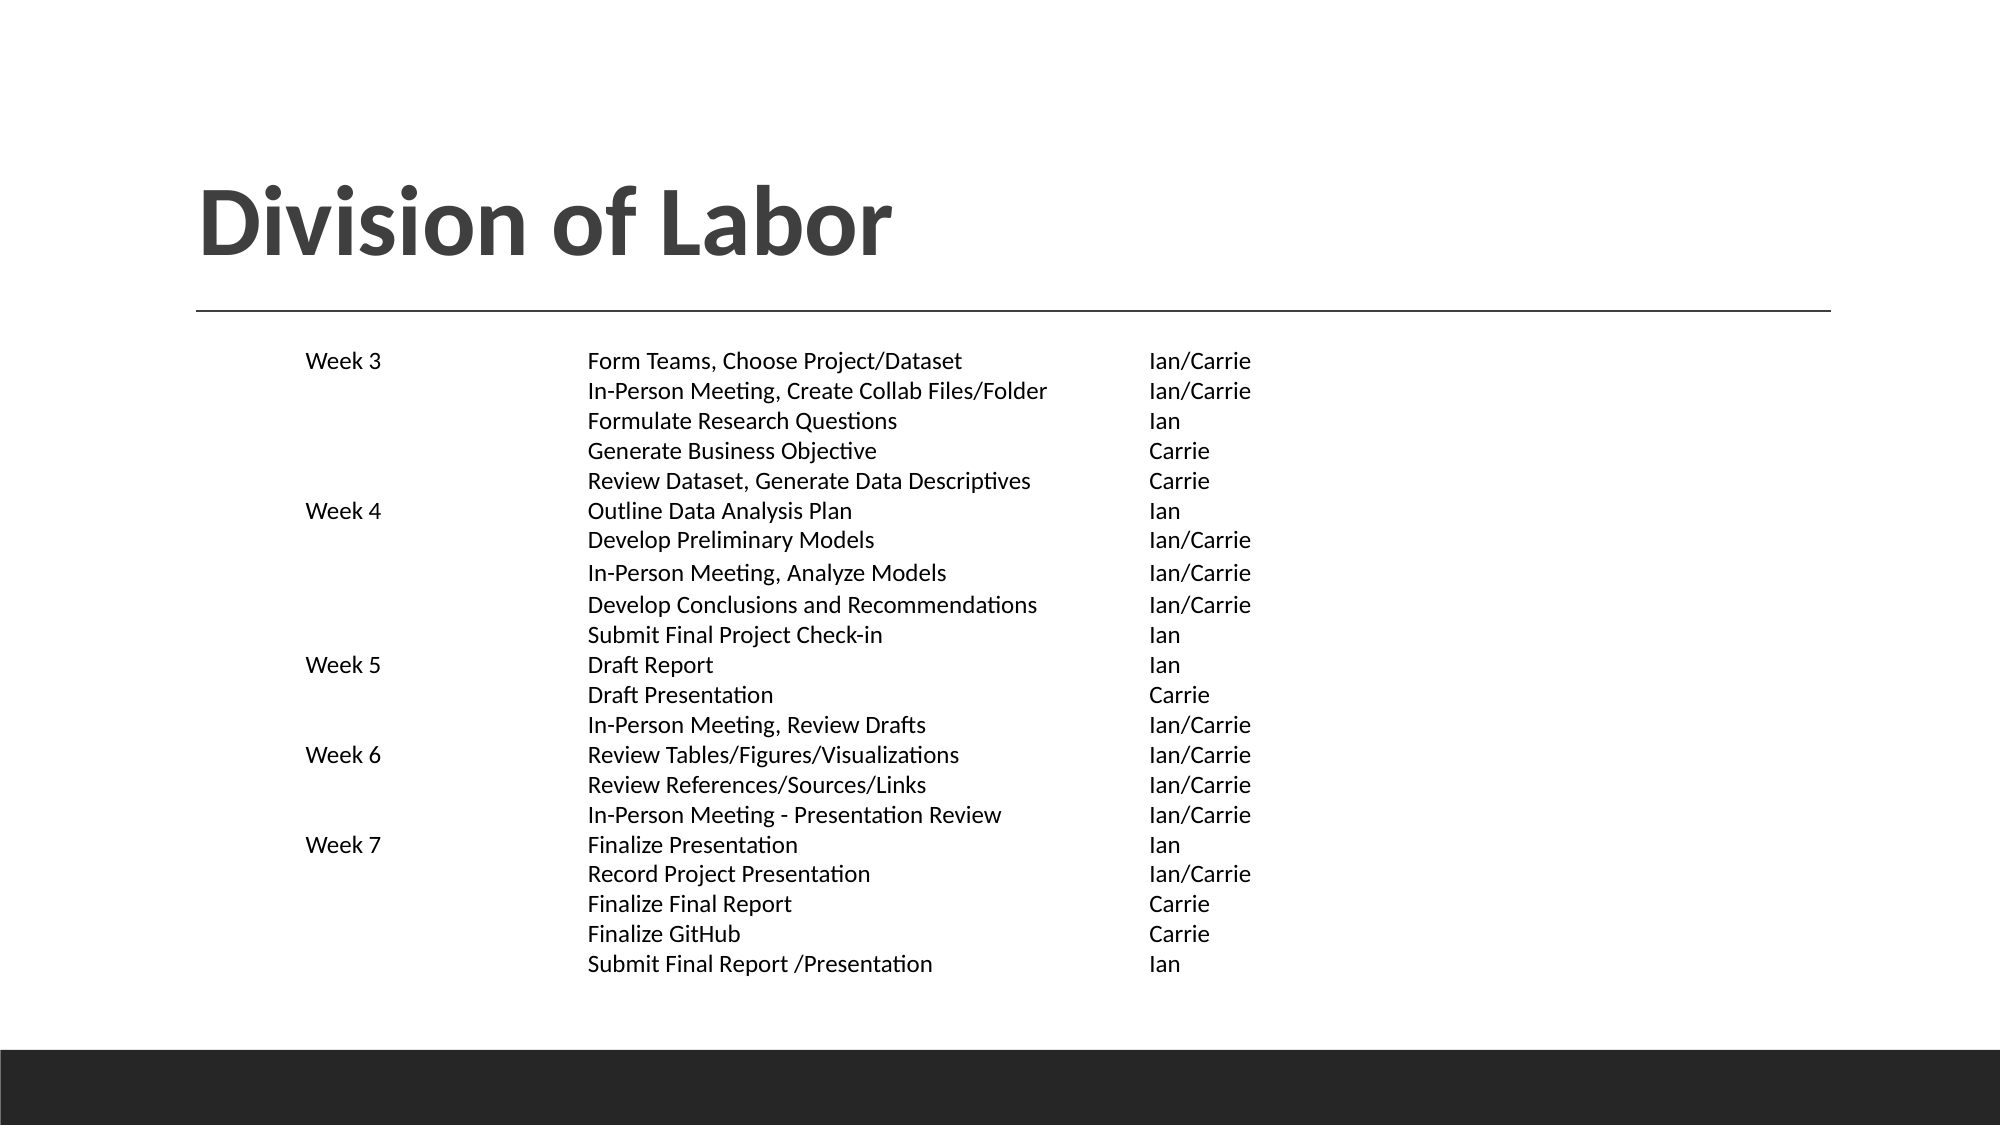

# Division of Labor
| Week 3 | Form Teams, Choose Project/Dataset | Ian/Carrie |
| --- | --- | --- |
|  | In-Person Meeting, Create Collab Files/Folder | Ian/Carrie |
|  | Formulate Research Questions | Ian |
|  | Generate Business Objective | Carrie |
|  | Review Dataset, Generate Data Descriptives | Carrie |
| Week 4 | Outline Data Analysis Plan | Ian |
|  | Develop Preliminary Models | Ian/Carrie |
|  | In-Person Meeting, Analyze Models | Ian/Carrie |
|  | Develop Conclusions and Recommendations | Ian/Carrie |
|  | Submit Final Project Check-in | Ian |
| Week 5 | Draft Report | Ian |
|  | Draft Presentation | Carrie |
|  | In-Person Meeting, Review Drafts | Ian/Carrie |
| Week 6 | Review Tables/Figures/Visualizations | Ian/Carrie |
|  | Review References/Sources/Links | Ian/Carrie |
|  | In-Person Meeting - Presentation Review | Ian/Carrie |
| Week 7 | Finalize Presentation | Ian |
|  | Record Project Presentation | Ian/Carrie |
|  | Finalize Final Report | Carrie |
|  | Finalize GitHub | Carrie |
|  | Submit Final Report /Presentation | Ian |